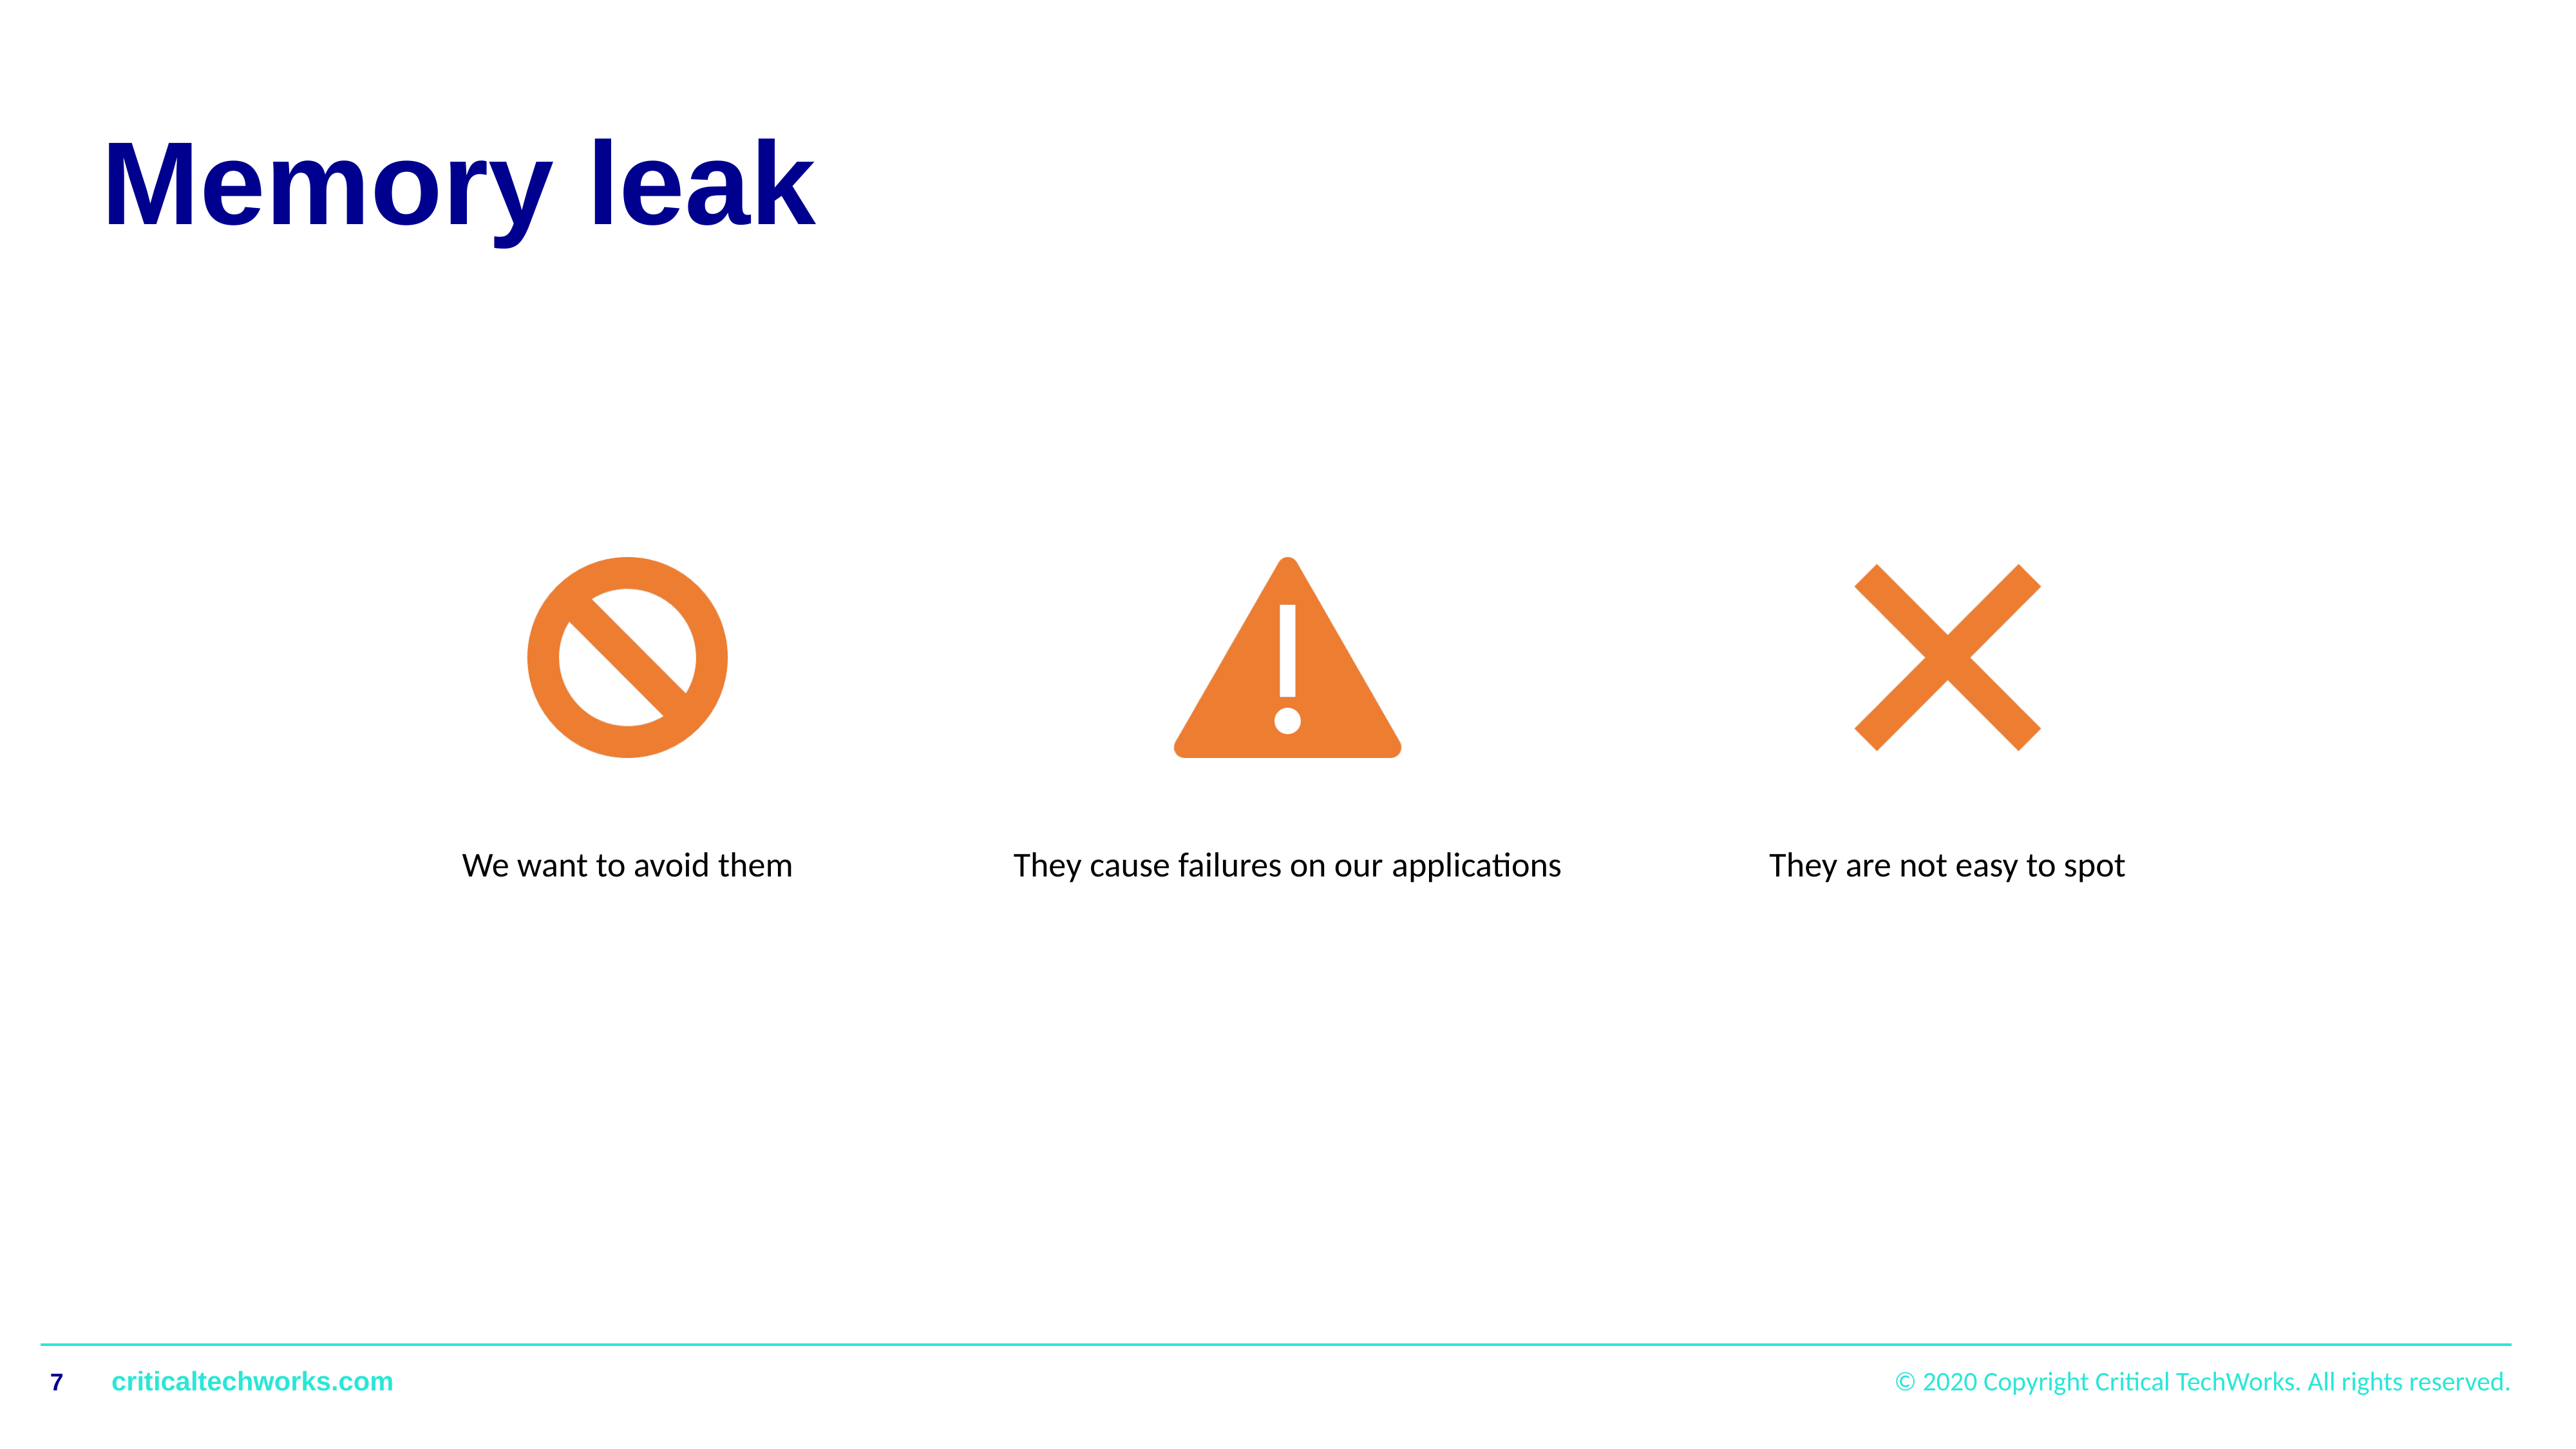

# Memory leak
We want to avoid them
They cause failures on our applications
They are not easy to spot